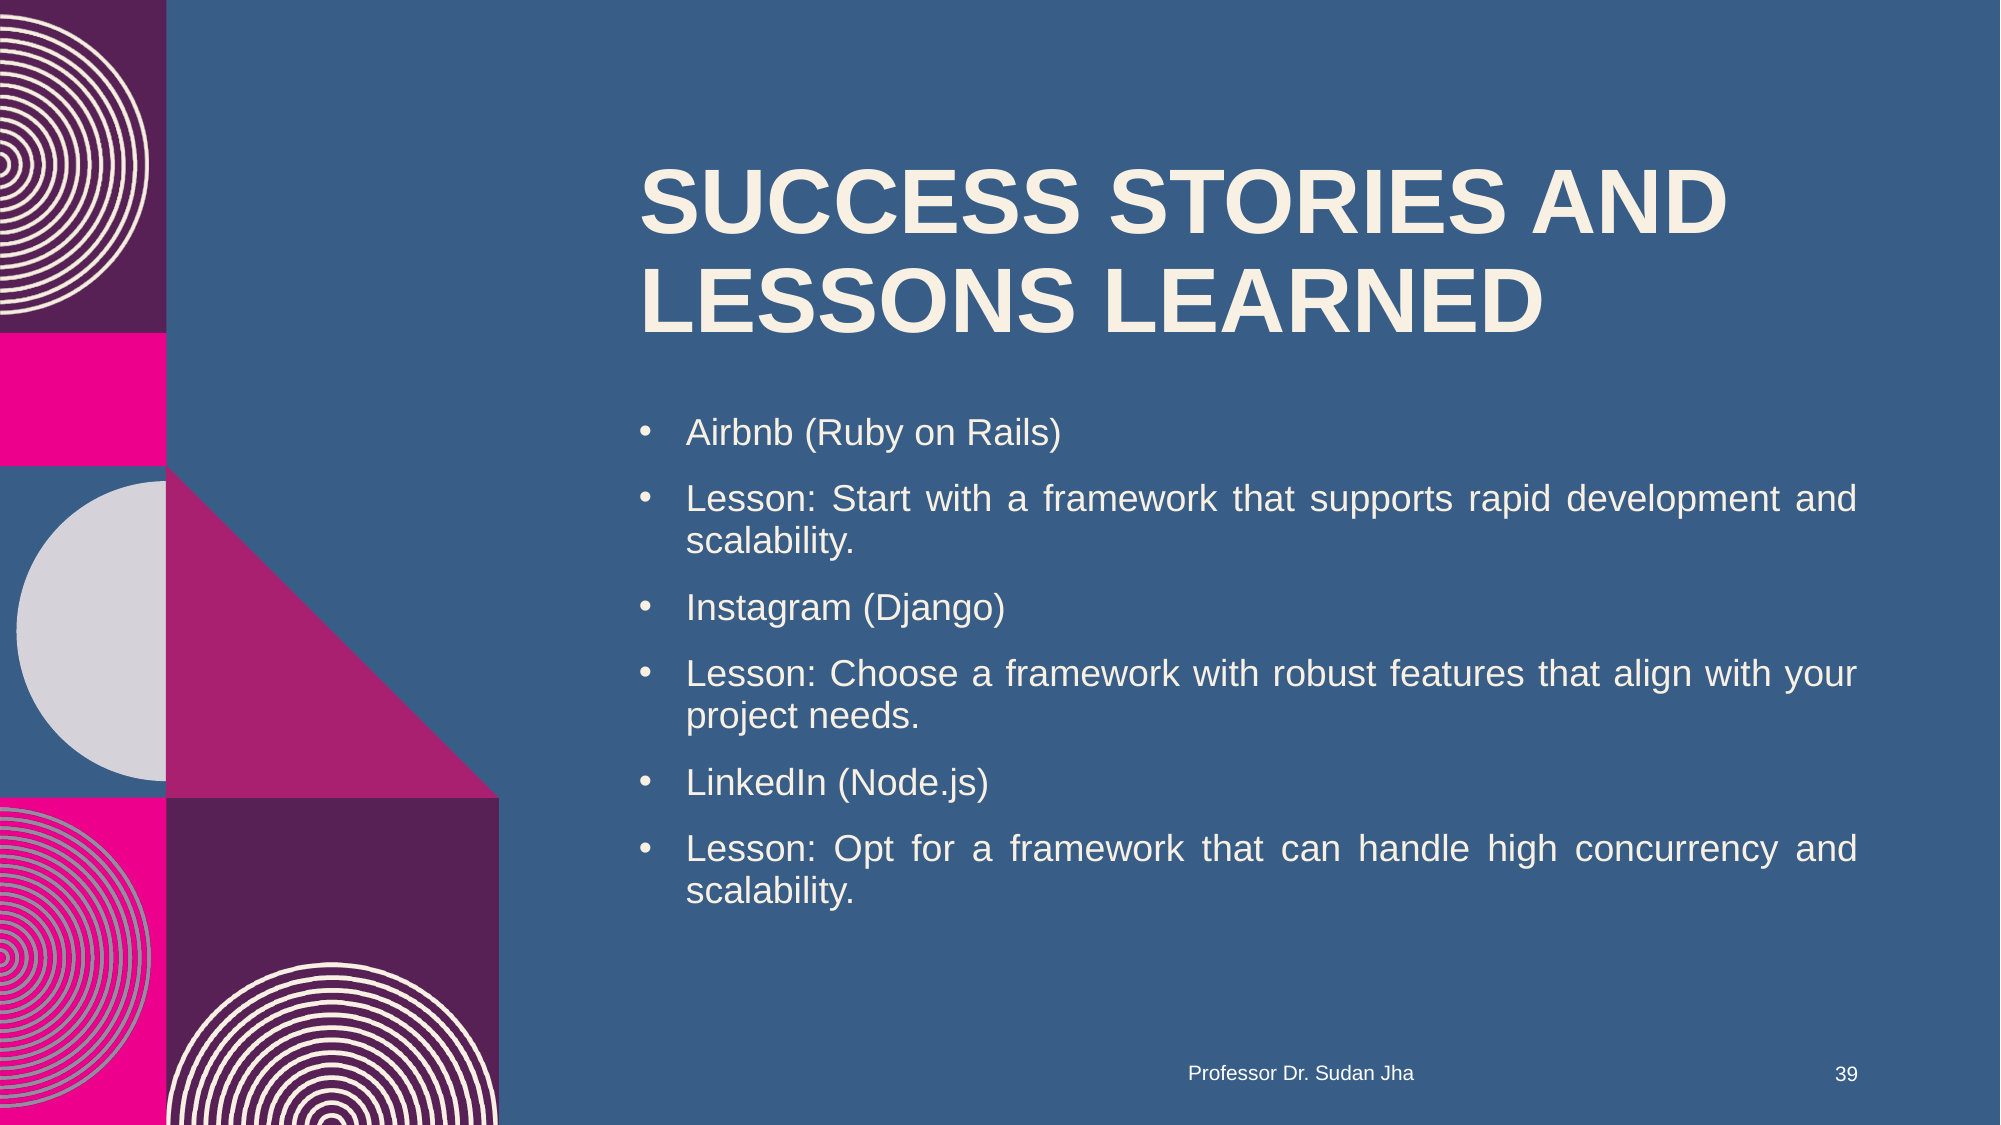

# Success Stories and Lessons Learned
Airbnb (Ruby on Rails)
Lesson: Start with a framework that supports rapid development and scalability.
Instagram (Django)
Lesson: Choose a framework with robust features that align with your project needs.
LinkedIn (Node.js)
Lesson: Opt for a framework that can handle high concurrency and scalability.

Professor Dr. Sudan Jha
39